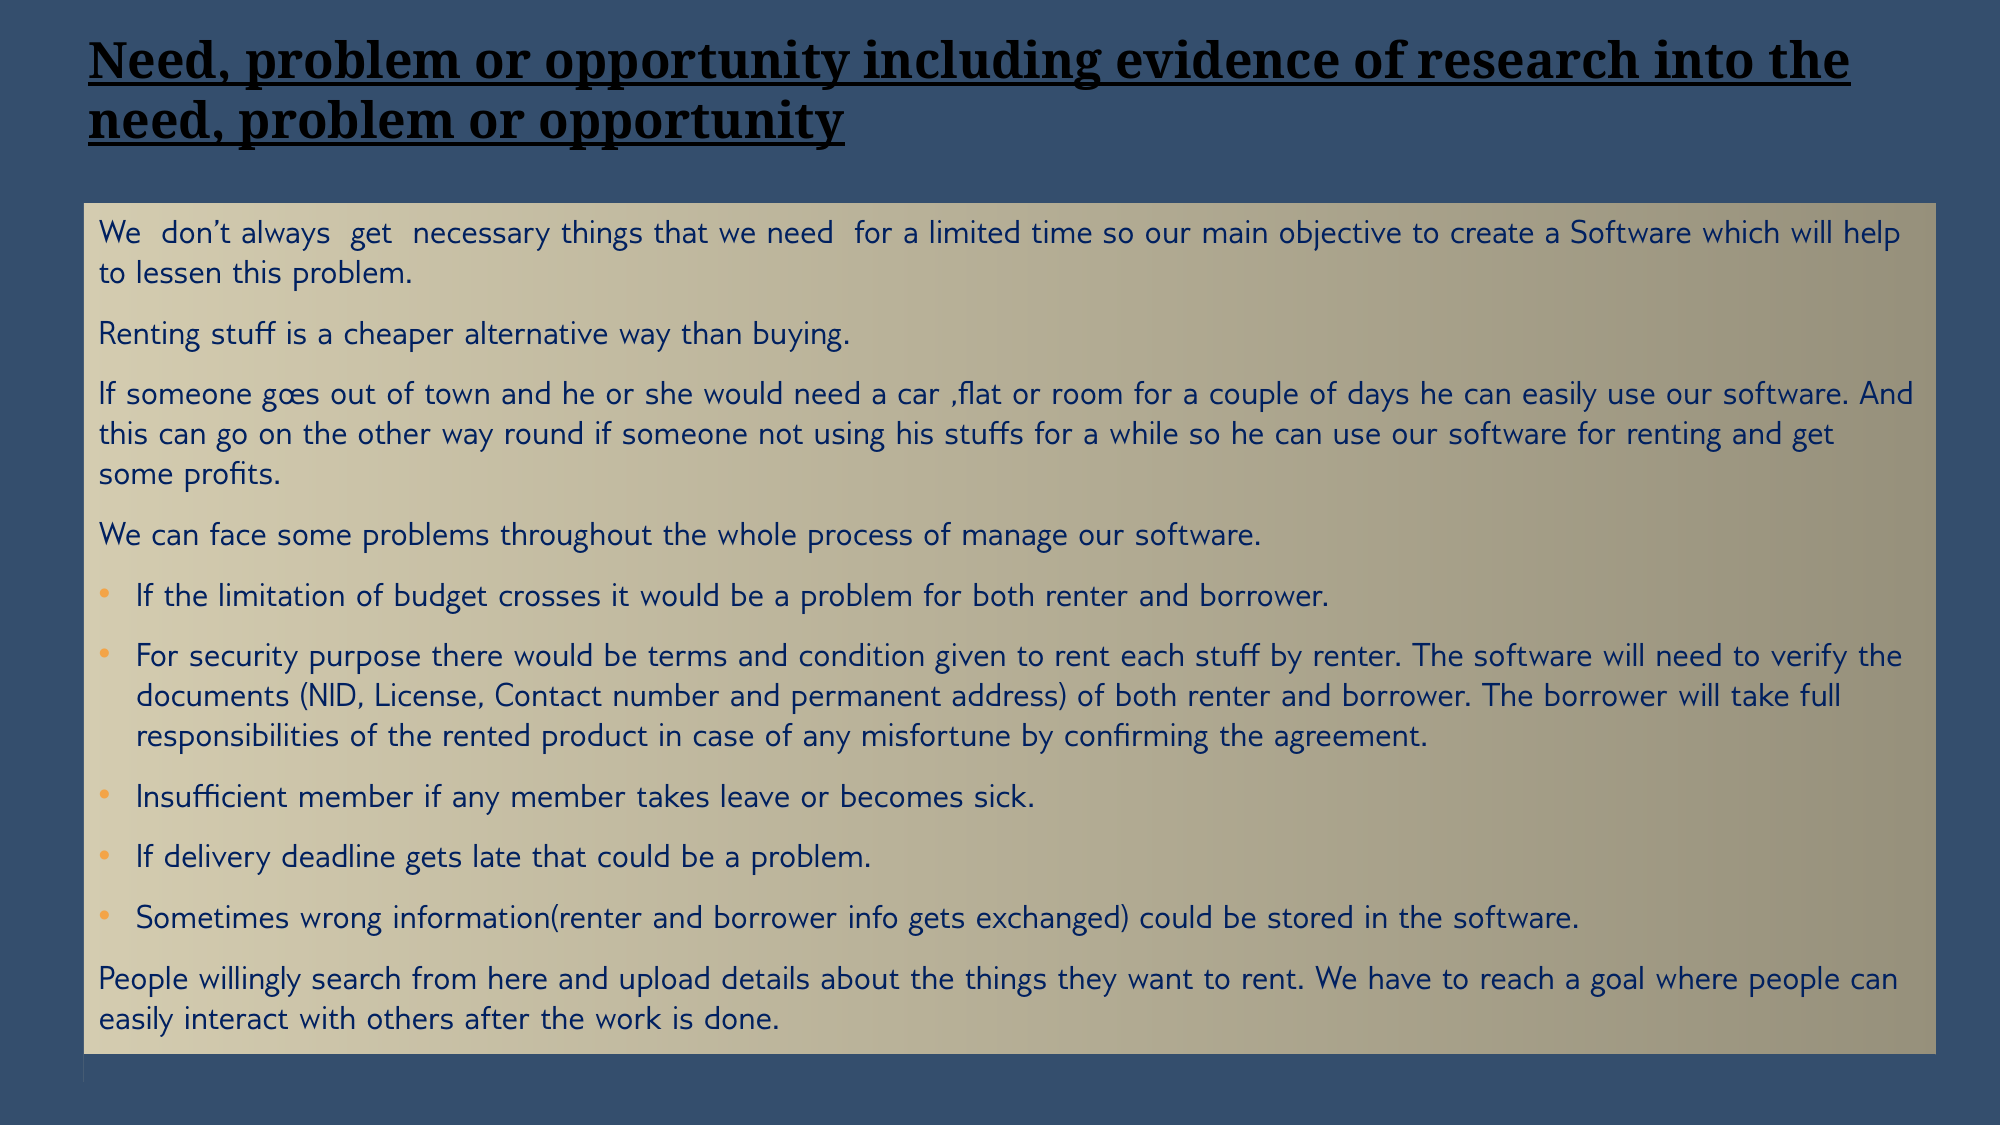

Need, problem or opportunity including evidence of research into the need, problem or opportunity
We  don’t always  get  necessary things that we need  for a limited time so our main objective to create a Software which will help to lessen this problem.
Renting stuff is a cheaper alternative way than buying.
If someone goes out of town and he or she would need a car ,flat or room for a couple of days he can easily use our software. And this can go on the other way round if someone not using his stuffs for a while so he can use our software for renting and get some profits.
We can face some problems throughout the whole process of manage our software.
If the limitation of budget crosses it would be a problem for both renter and borrower.
For security purpose there would be terms and condition given to rent each stuff by renter. The software will need to verify the documents (NID, License, Contact number and permanent address) of both renter and borrower. The borrower will take full responsibilities of the rented product in case of any misfortune by confirming the agreement.
Insufficient member if any member takes leave or becomes sick.
If delivery deadline gets late that could be a problem.
Sometimes wrong information(renter and borrower info gets exchanged) could be stored in the software.
People willingly search from here and upload details about the things they want to rent. We have to reach a goal where people can easily interact with others after the work is done.